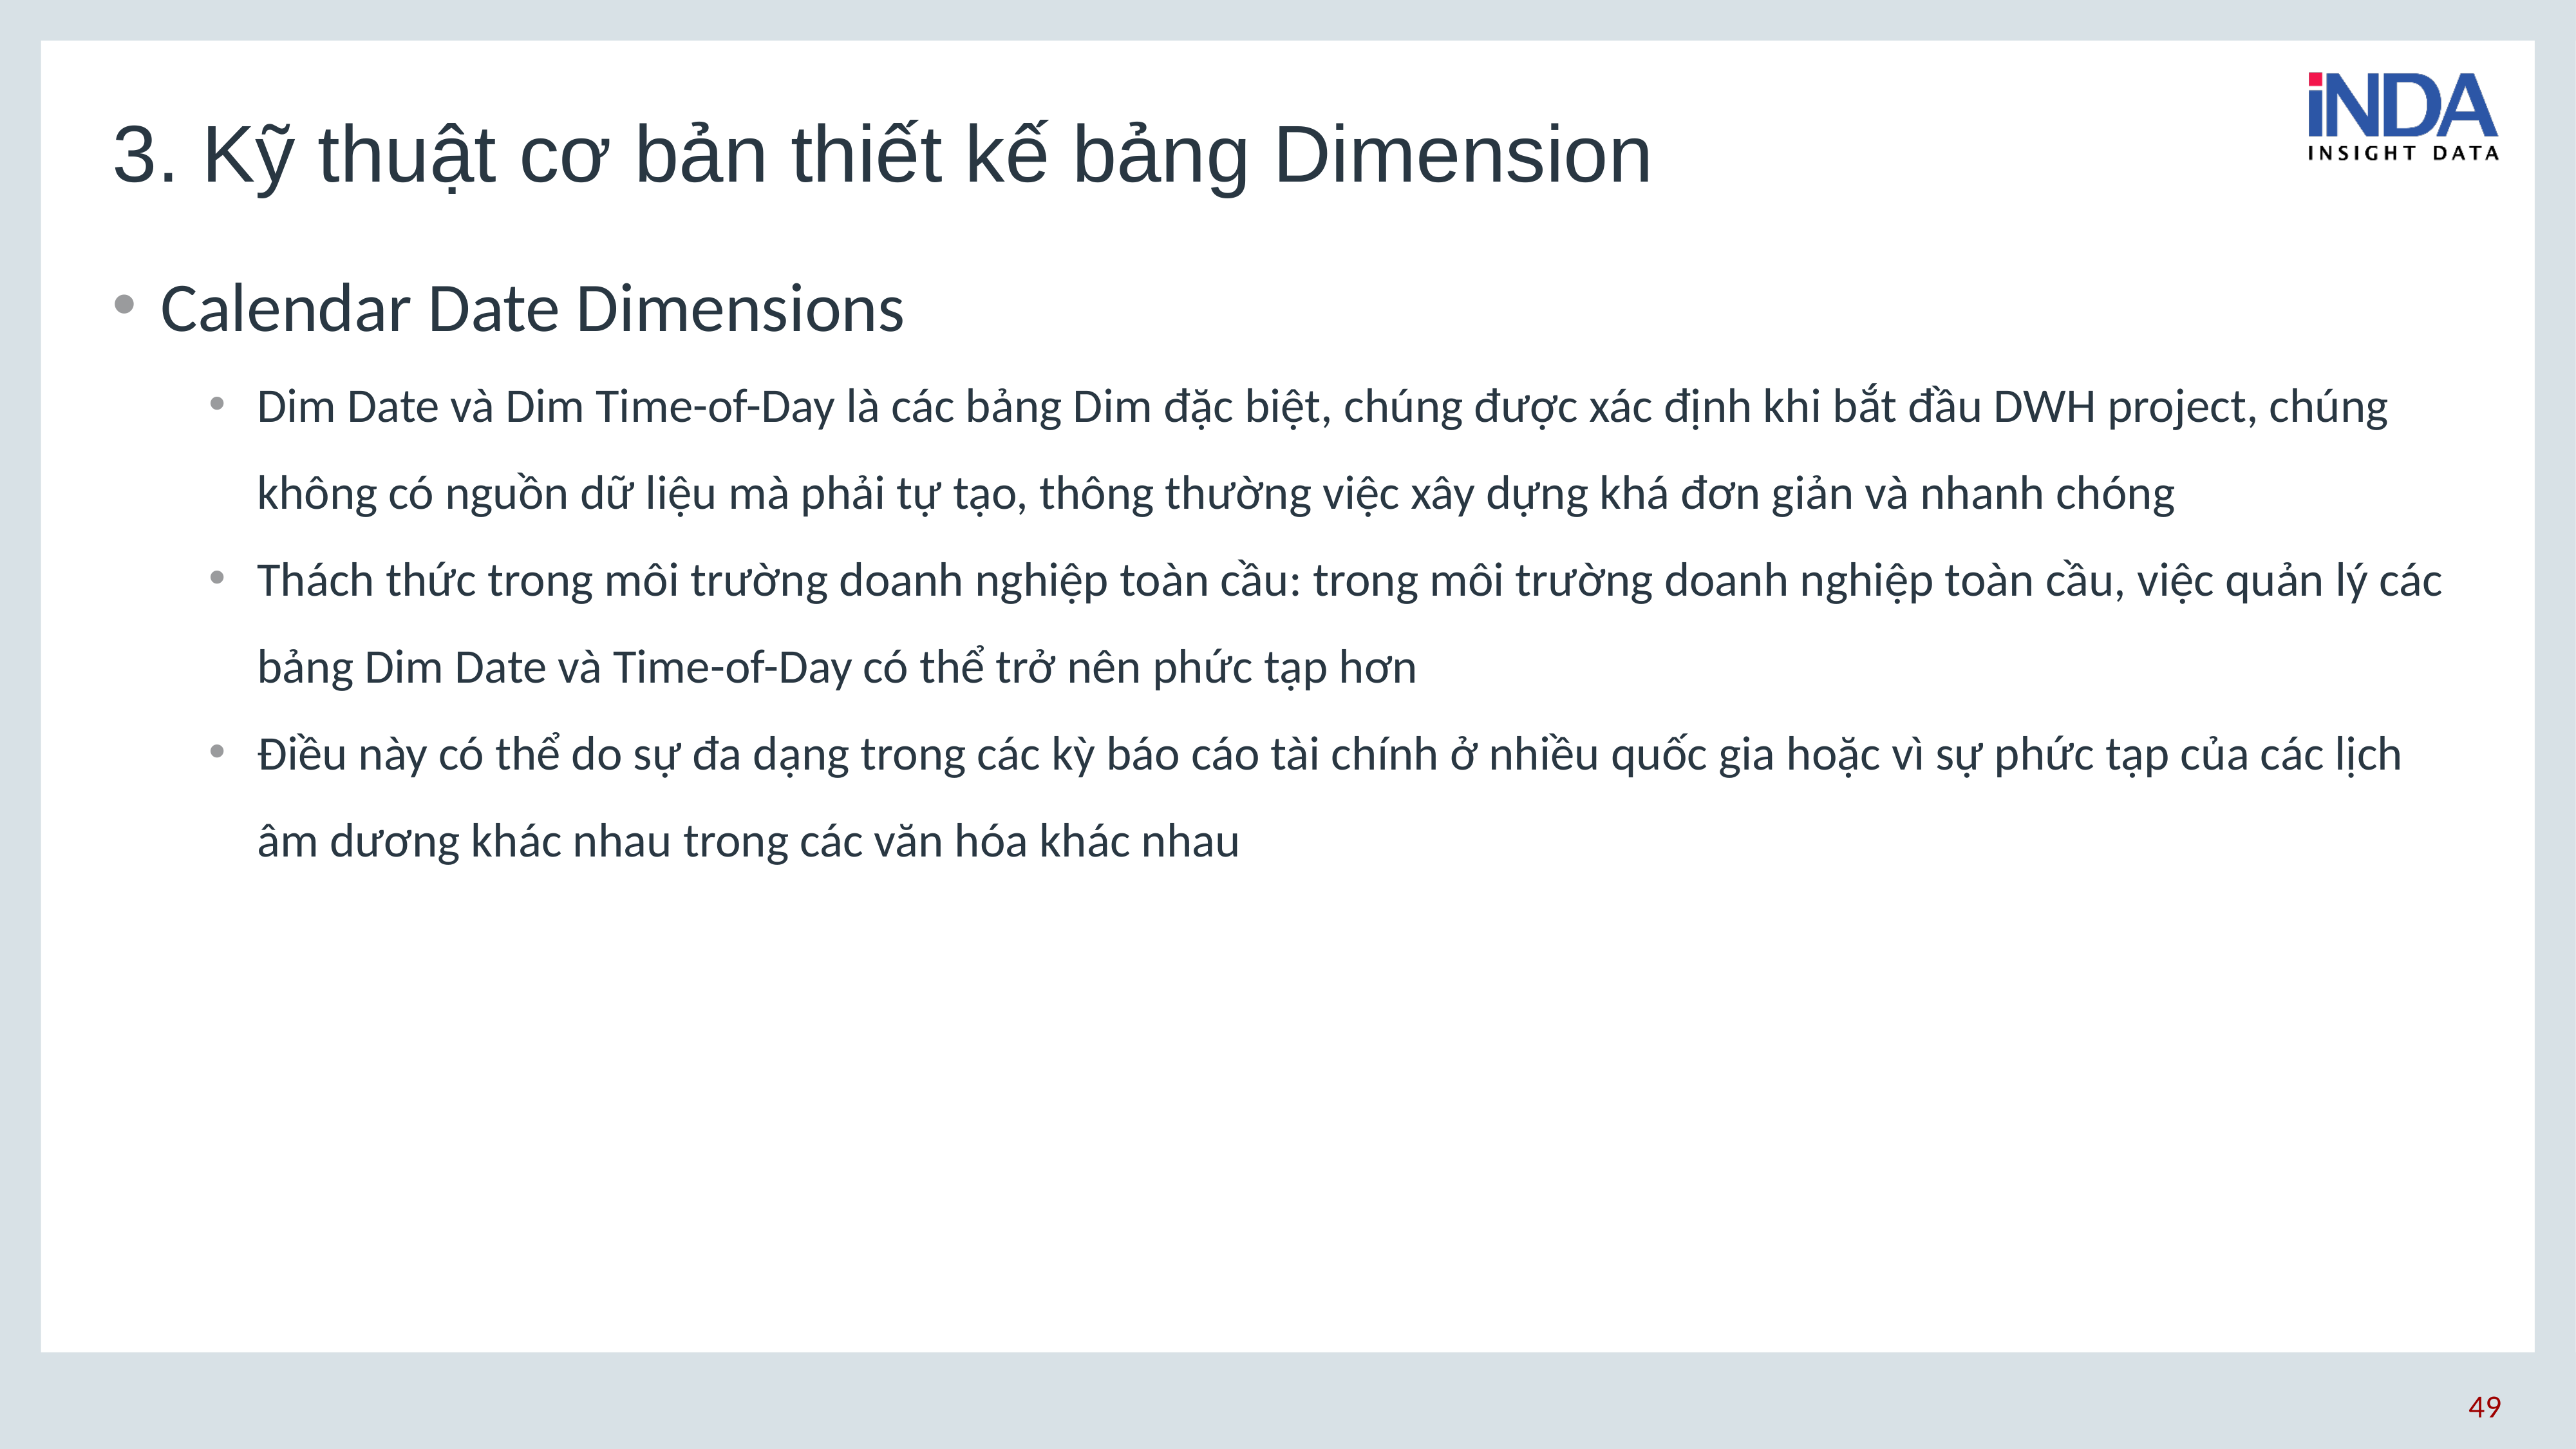

# 3. Kỹ thuật cơ bản thiết kế bảng Dimension
Calendar Date Dimensions
Dim Date và Dim Time-of-Day là các bảng Dim đặc biệt, chúng được xác định khi bắt đầu DWH project, chúng không có nguồn dữ liệu mà phải tự tạo, thông thường việc xây dựng khá đơn giản và nhanh chóng
Thách thức trong môi trường doanh nghiệp toàn cầu: trong môi trường doanh nghiệp toàn cầu, việc quản lý các bảng Dim Date và Time-of-Day có thể trở nên phức tạp hơn
Điều này có thể do sự đa dạng trong các kỳ báo cáo tài chính ở nhiều quốc gia hoặc vì sự phức tạp của các lịch âm dương khác nhau trong các văn hóa khác nhau

49